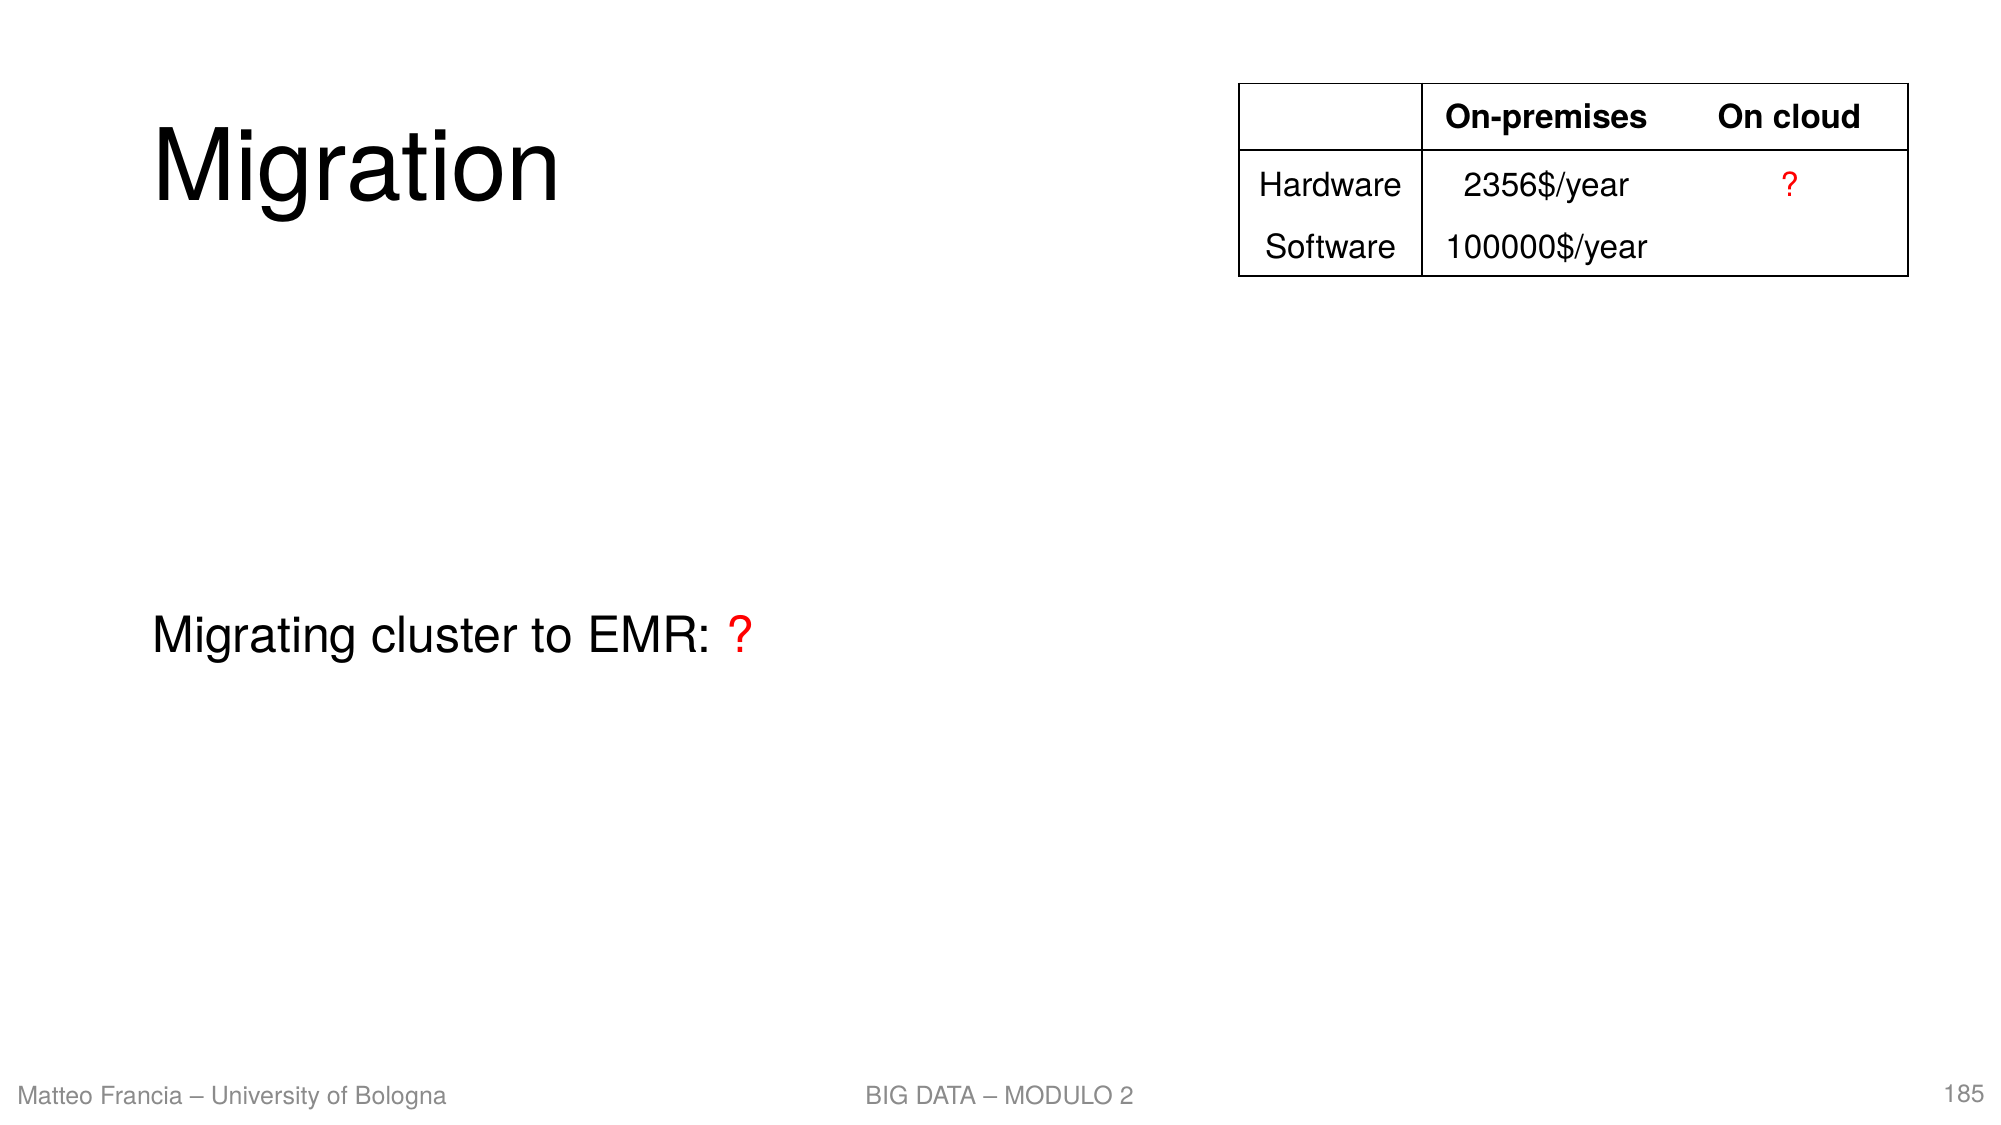

# Migration
|  | On-premises | On cloud |
| --- | --- | --- |
| Hardware | 2356$/year | ? |
| Software | 100000$/year | ? |
Migrating cluster to EMR: ?
185
Matteo Francia – University of Bologna